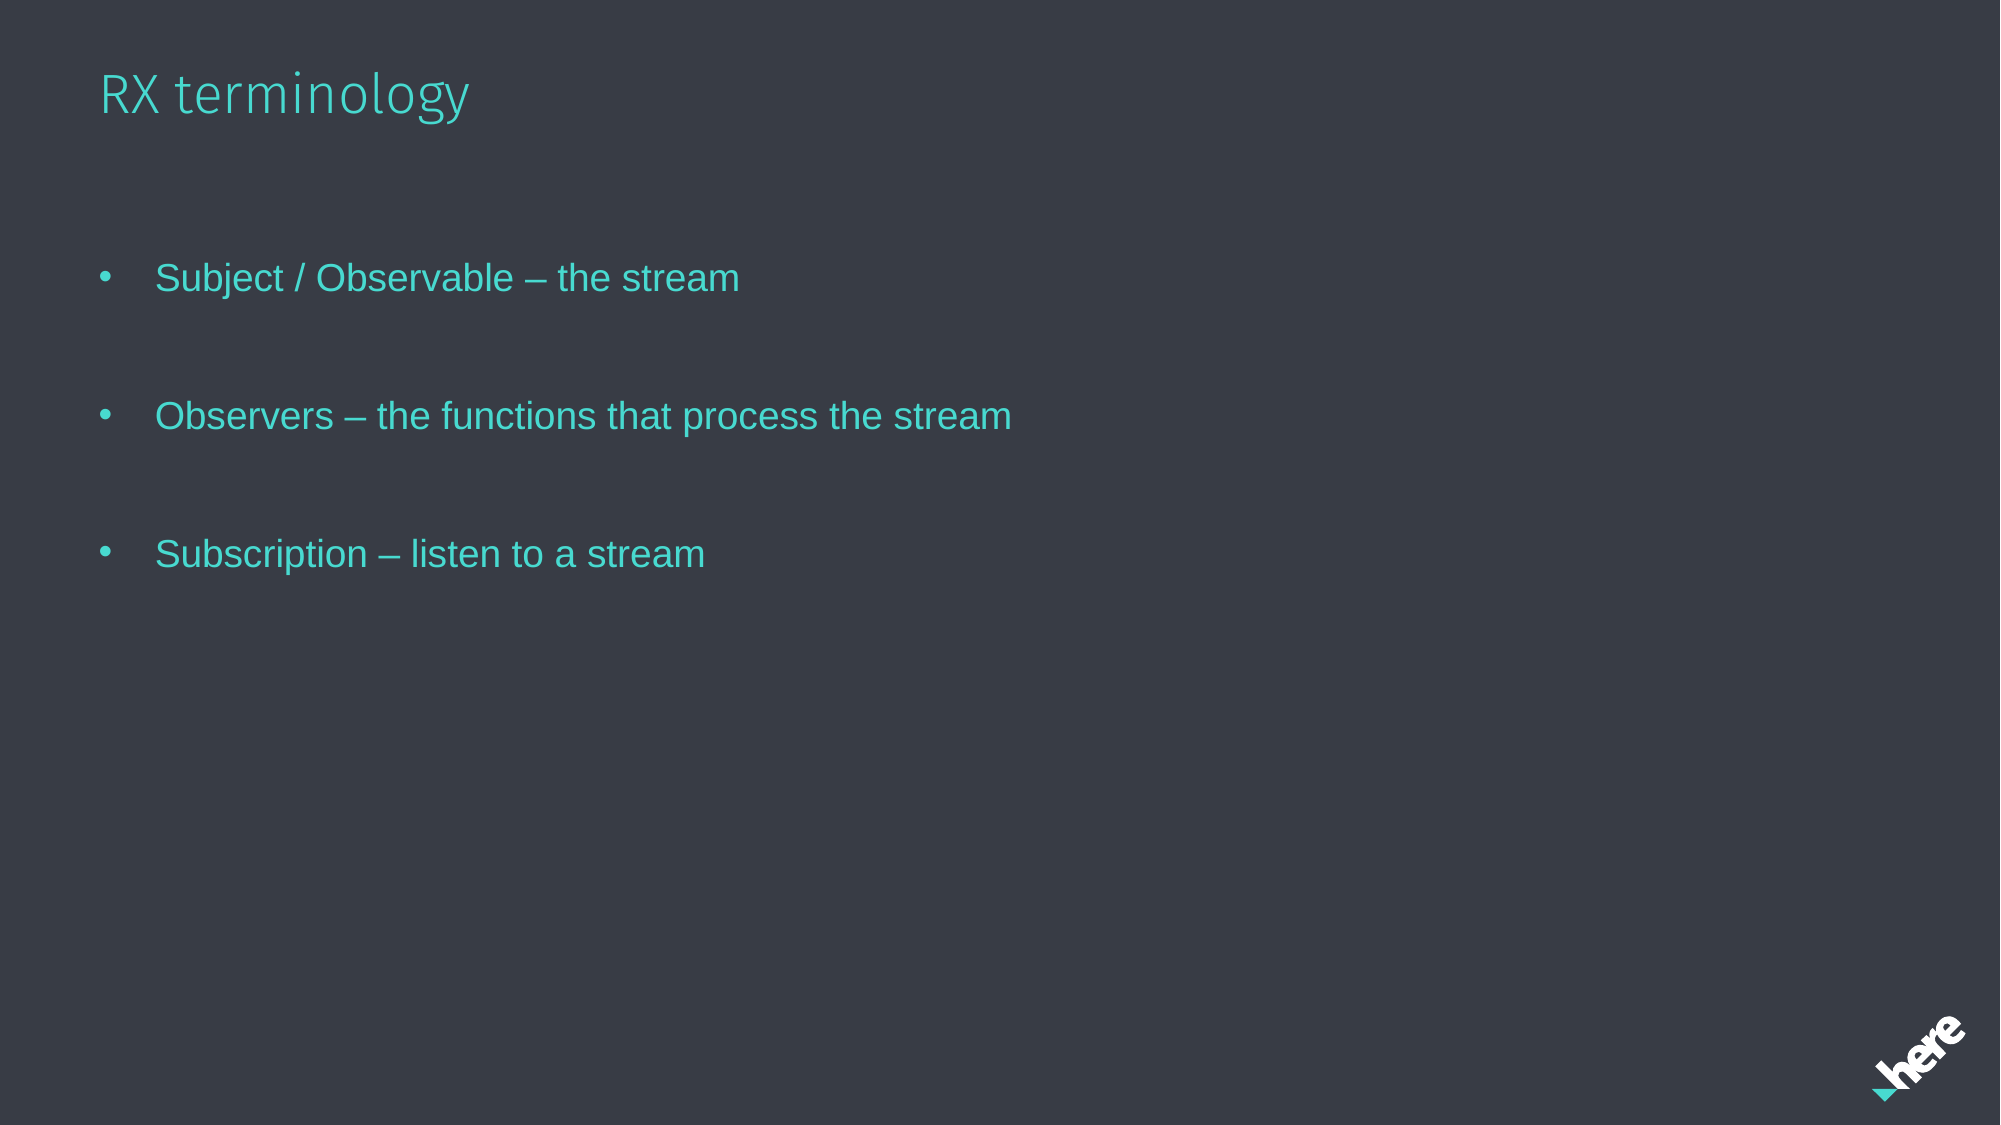

# RX terminology
Subject / Observable – the stream

Observers – the functions that process the stream

Subscription – listen to a stream